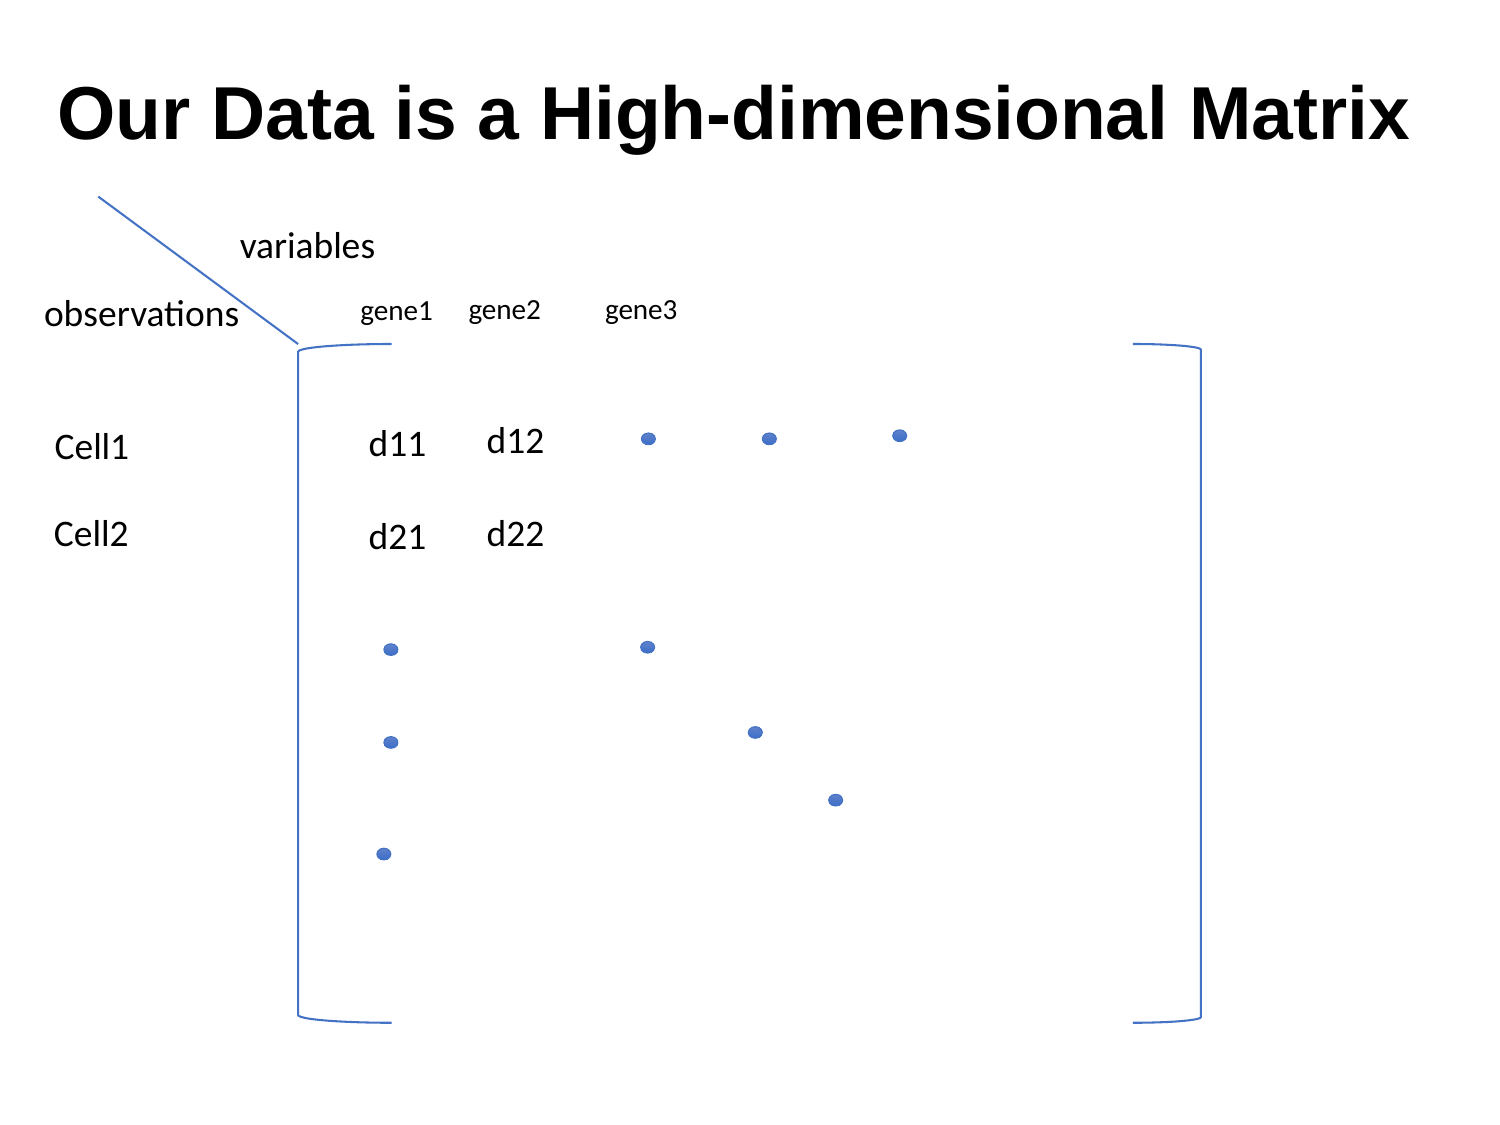

# Our Data is a High-dimensional Matrix
variables
observations
gene3
gene2
gene1

d12
d11
Cell1

Cell2
d22
d21